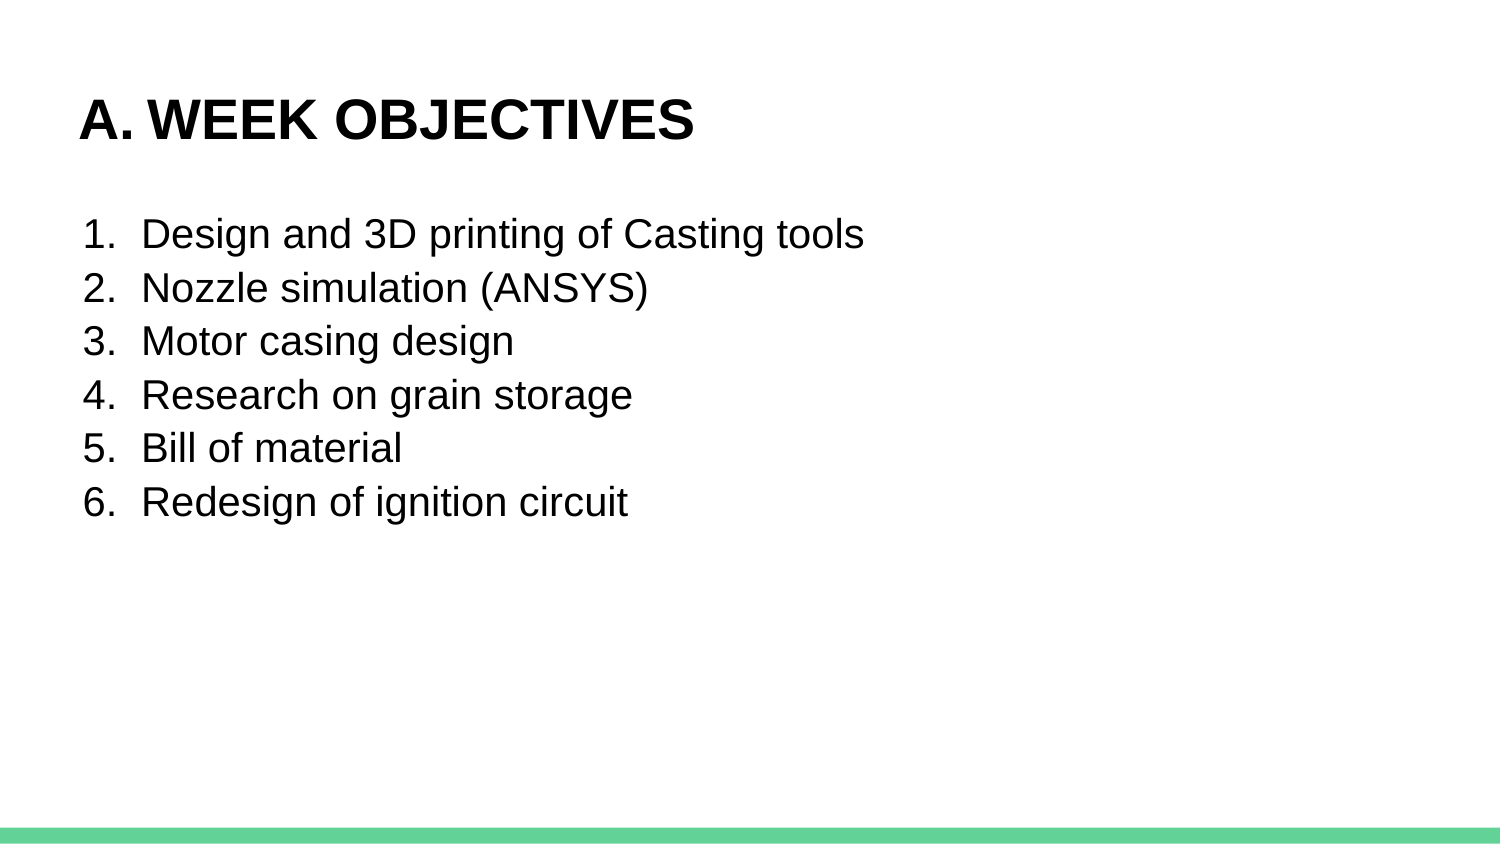

# WEEK OBJECTIVES
Design and 3D printing of Casting tools
Nozzle simulation (ANSYS)
Motor casing design
Research on grain storage
Bill of material
Redesign of ignition circuit